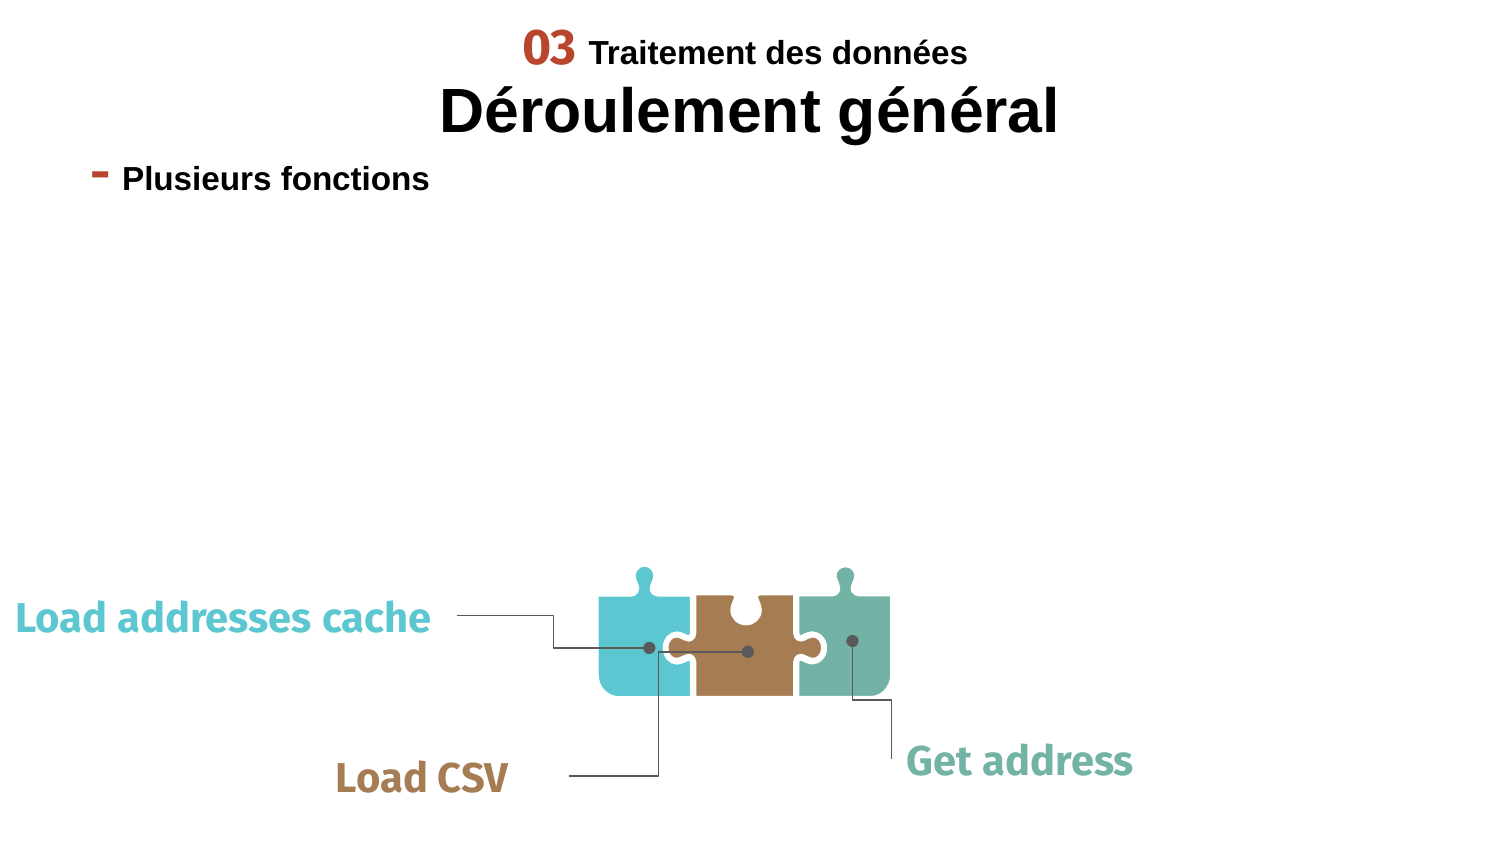

03 Traitement des données
Déroulement général
# - Plusieurs fonctions

Load addresses cache

Get address
Load CSV